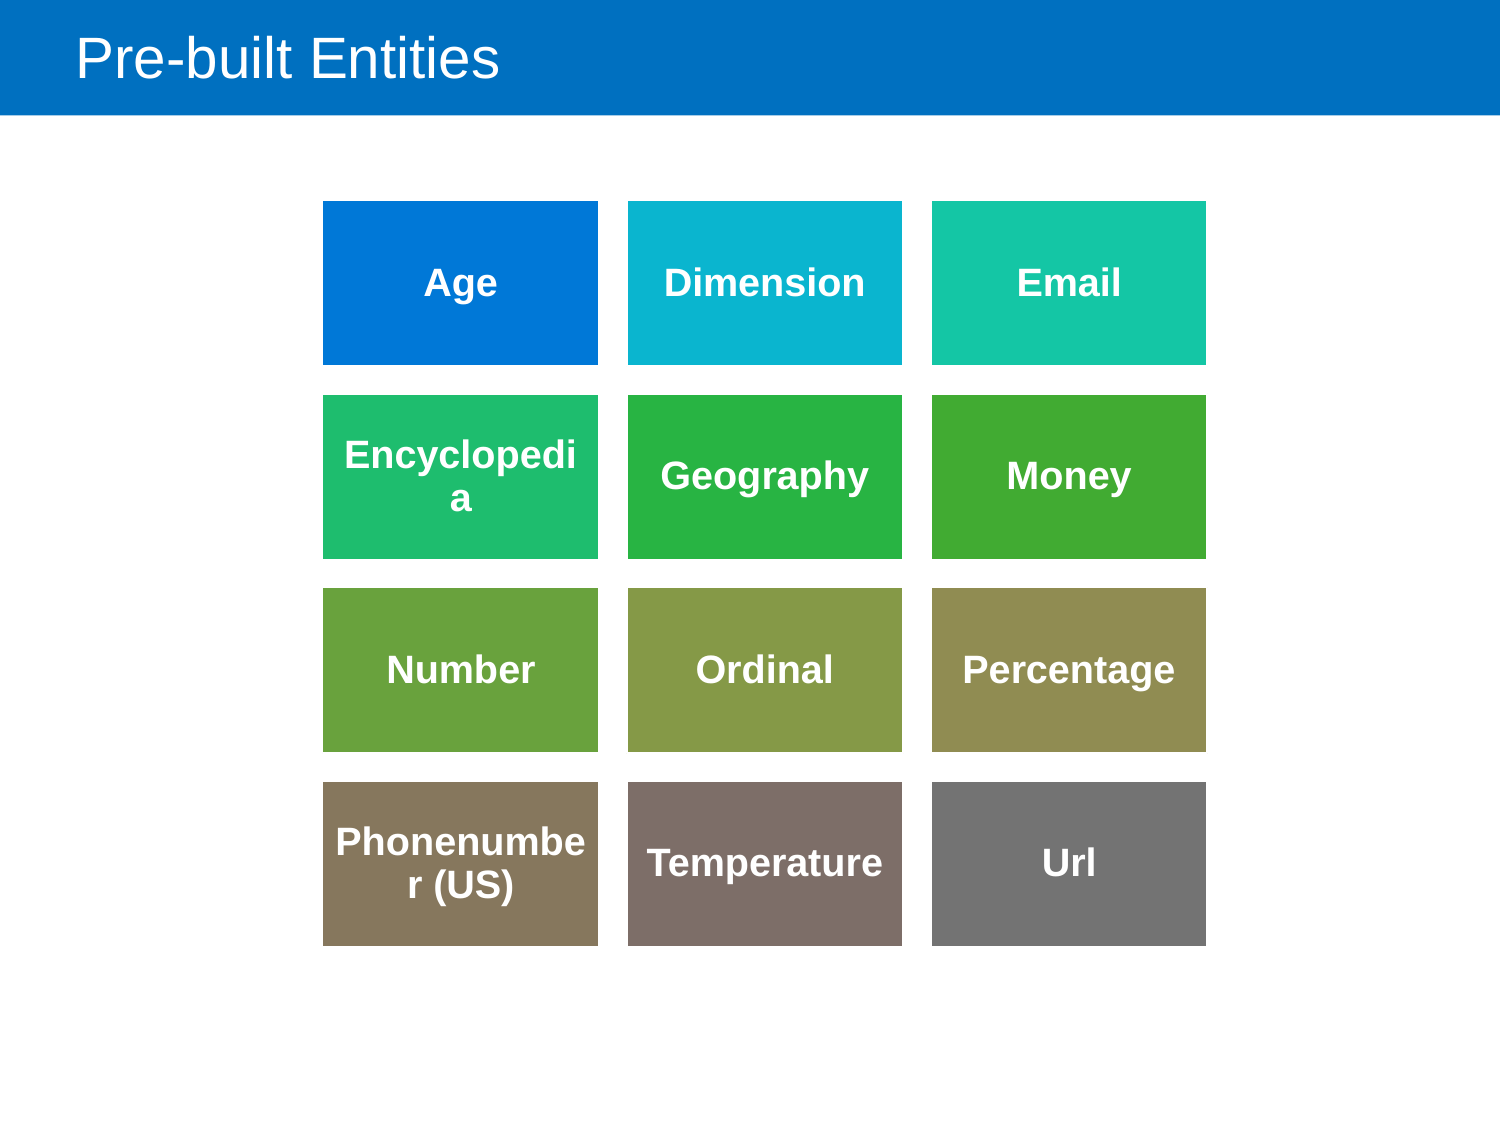

# Pre-built Entities
Age
Dimension
Email
Encyclopedia
Geography
Money
Number
Ordinal
Percentage
Phonenumber (US)
Temperature
Url